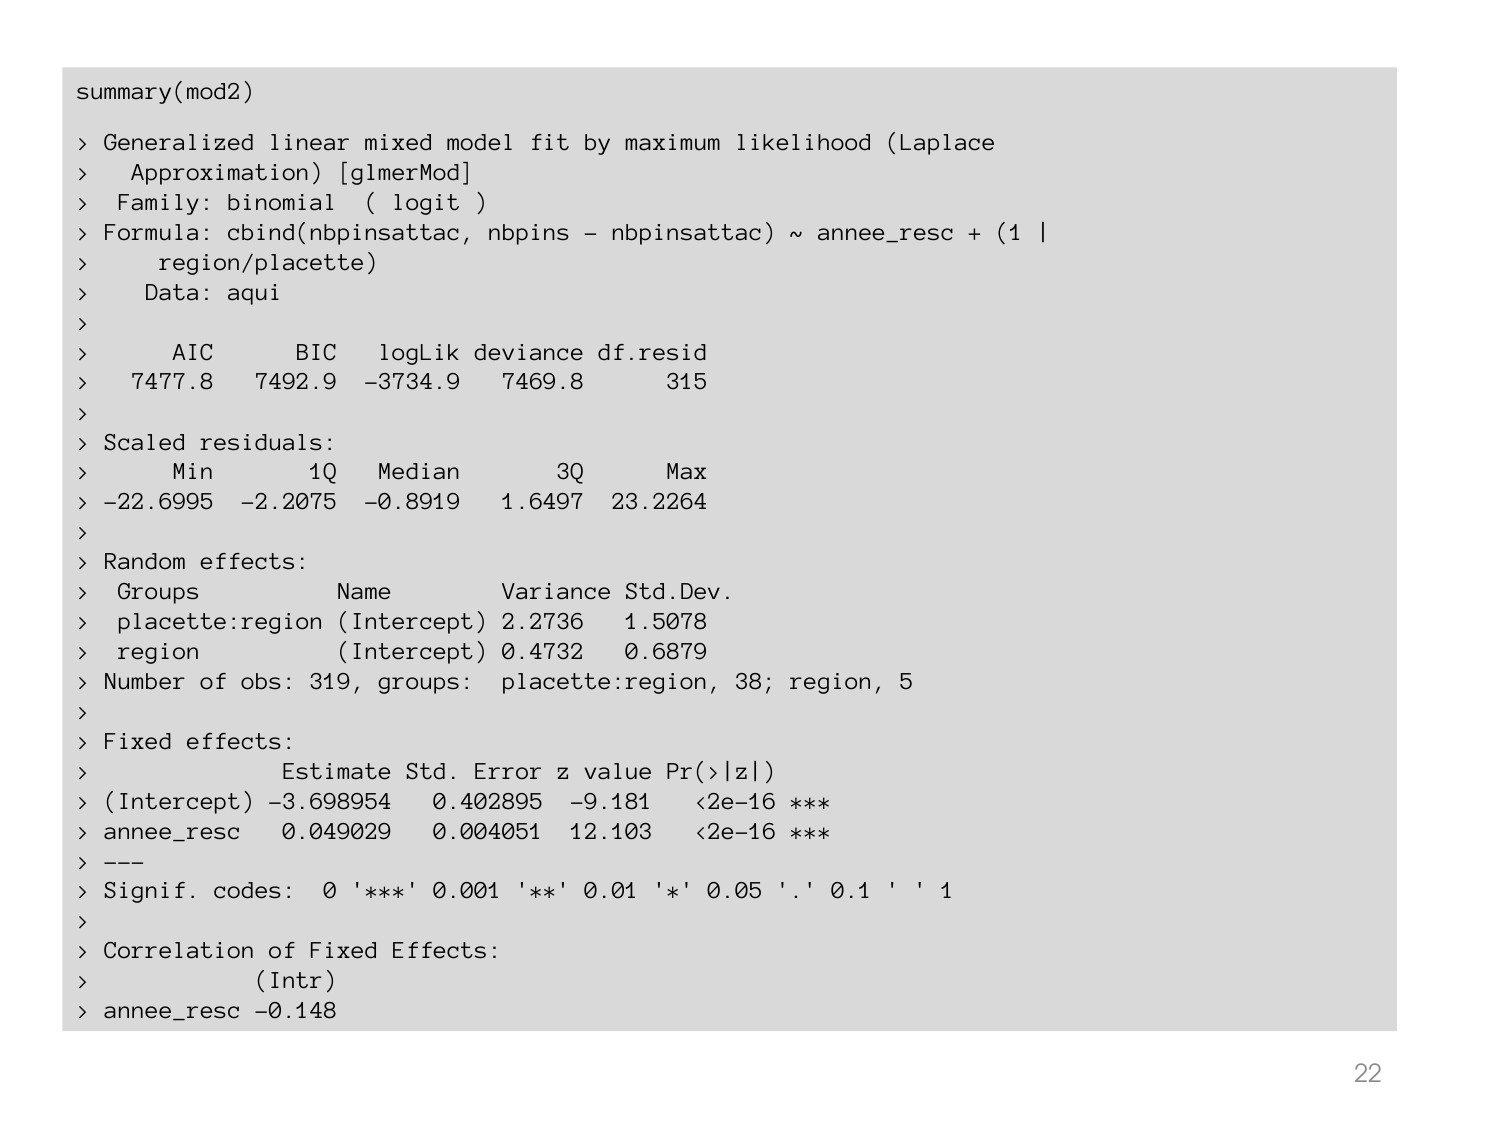

summary(mod2)
> Generalized linear mixed model fit by maximum likelihood (Laplace
>   Approximation) [glmerMod]
>  Family: binomial  ( logit )
> Formula: cbind(nbpinsattac, nbpins - nbpinsattac) ~ annee_resc + (1 |
>     region/placette)
>    Data: aqui
>
>      AIC      BIC   logLik deviance df.resid
>   7477.8   7492.9  -3734.9   7469.8      315
>
> Scaled residuals:
>      Min       1Q   Median       3Q      Max
> -22.6995  -2.2075  -0.8919   1.6497  23.2264
>
> Random effects:
>  Groups          Name        Variance Std.Dev.
>  placette:region (Intercept) 2.2736   1.5078
>  region          (Intercept) 0.4732   0.6879
> Number of obs: 319, groups:  placette:region, 38; region, 5
>
> Fixed effects:
>              Estimate Std. Error z value Pr(>|z|)
> (Intercept) -3.698954   0.402895  -9.181   <2e-16 ***
> annee_resc   0.049029   0.004051  12.103   <2e-16 ***
> ---
> Signif. codes:  0 '***' 0.001 '**' 0.01 '*' 0.05 '.' 0.1 ' ' 1
>
> Correlation of Fixed Effects:
>            (Intr)
> annee_resc -0.148
22